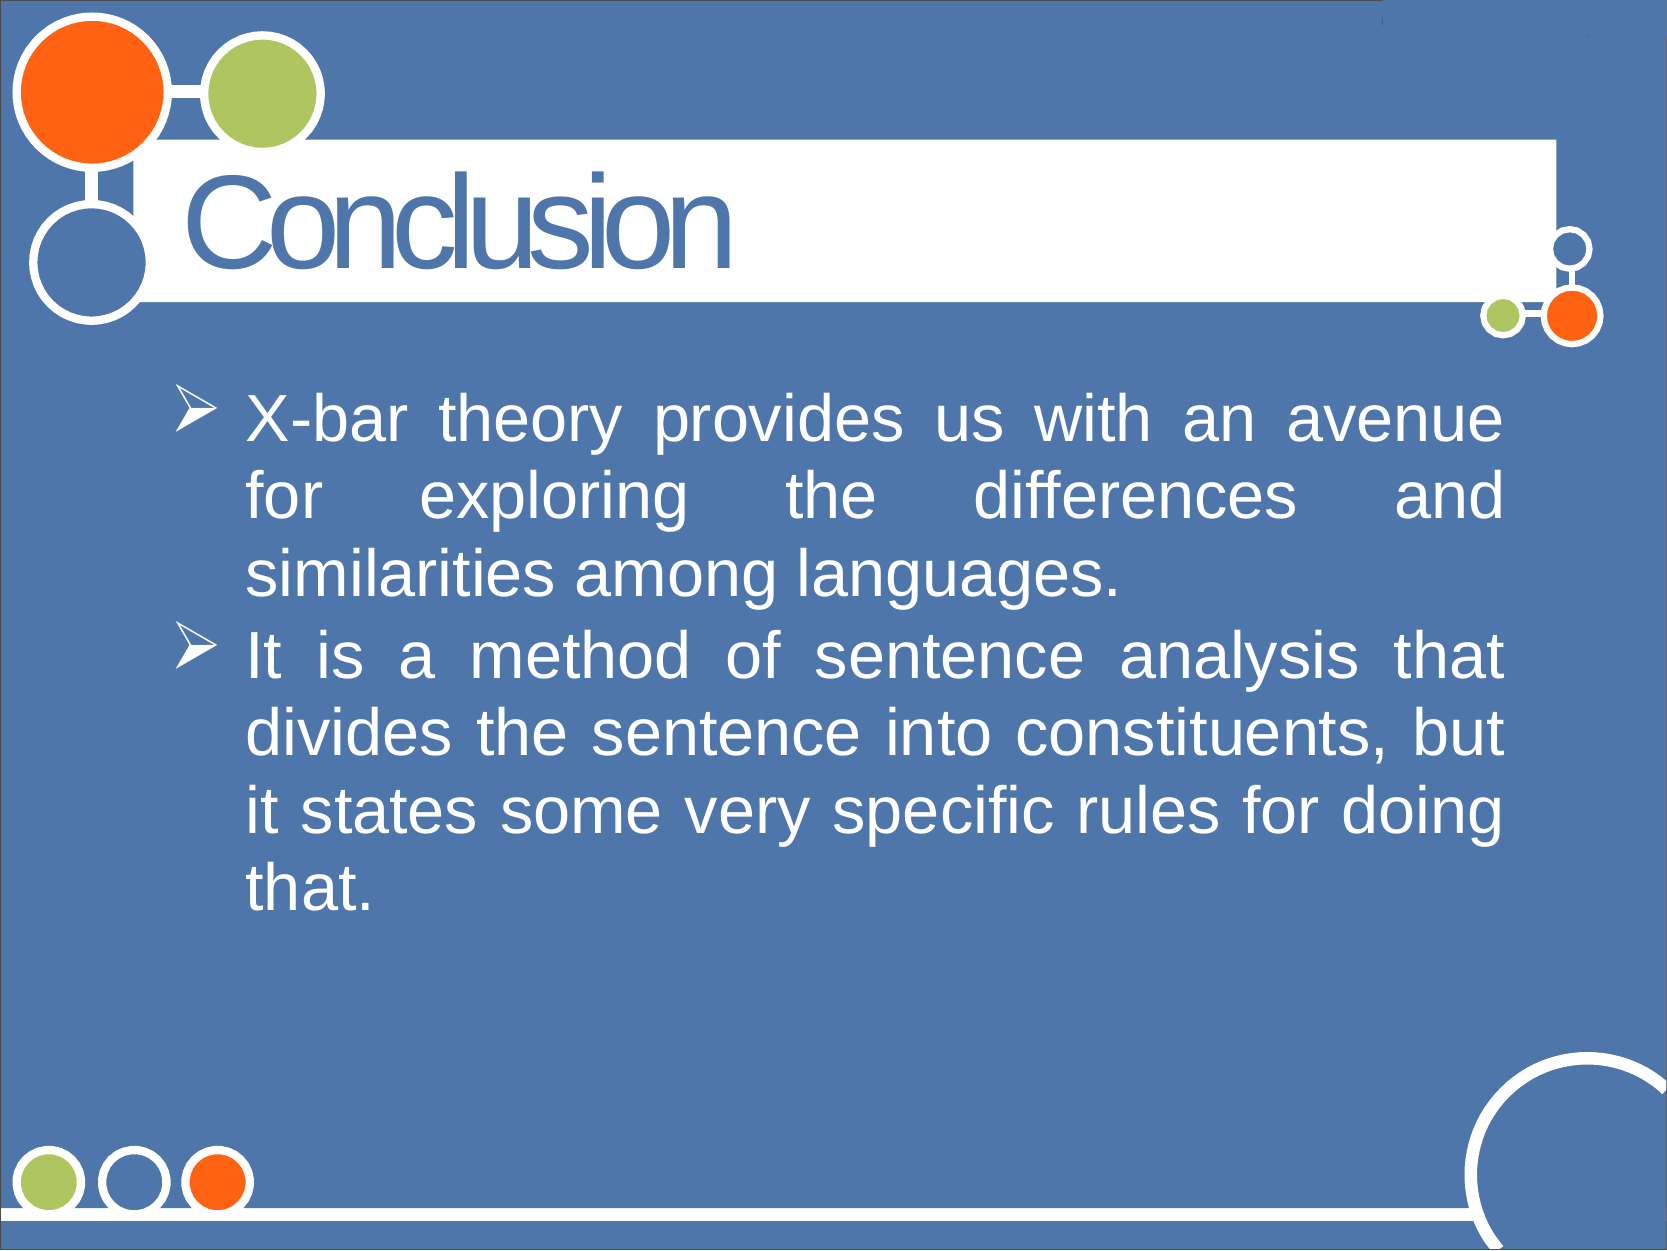

# Conclusion
X-bar theory provides us with an avenue for exploring the differences and similarities among languages.
It is a method of sentence analysis that divides the sentence into constituents, but it states some very specific rules for doing that.